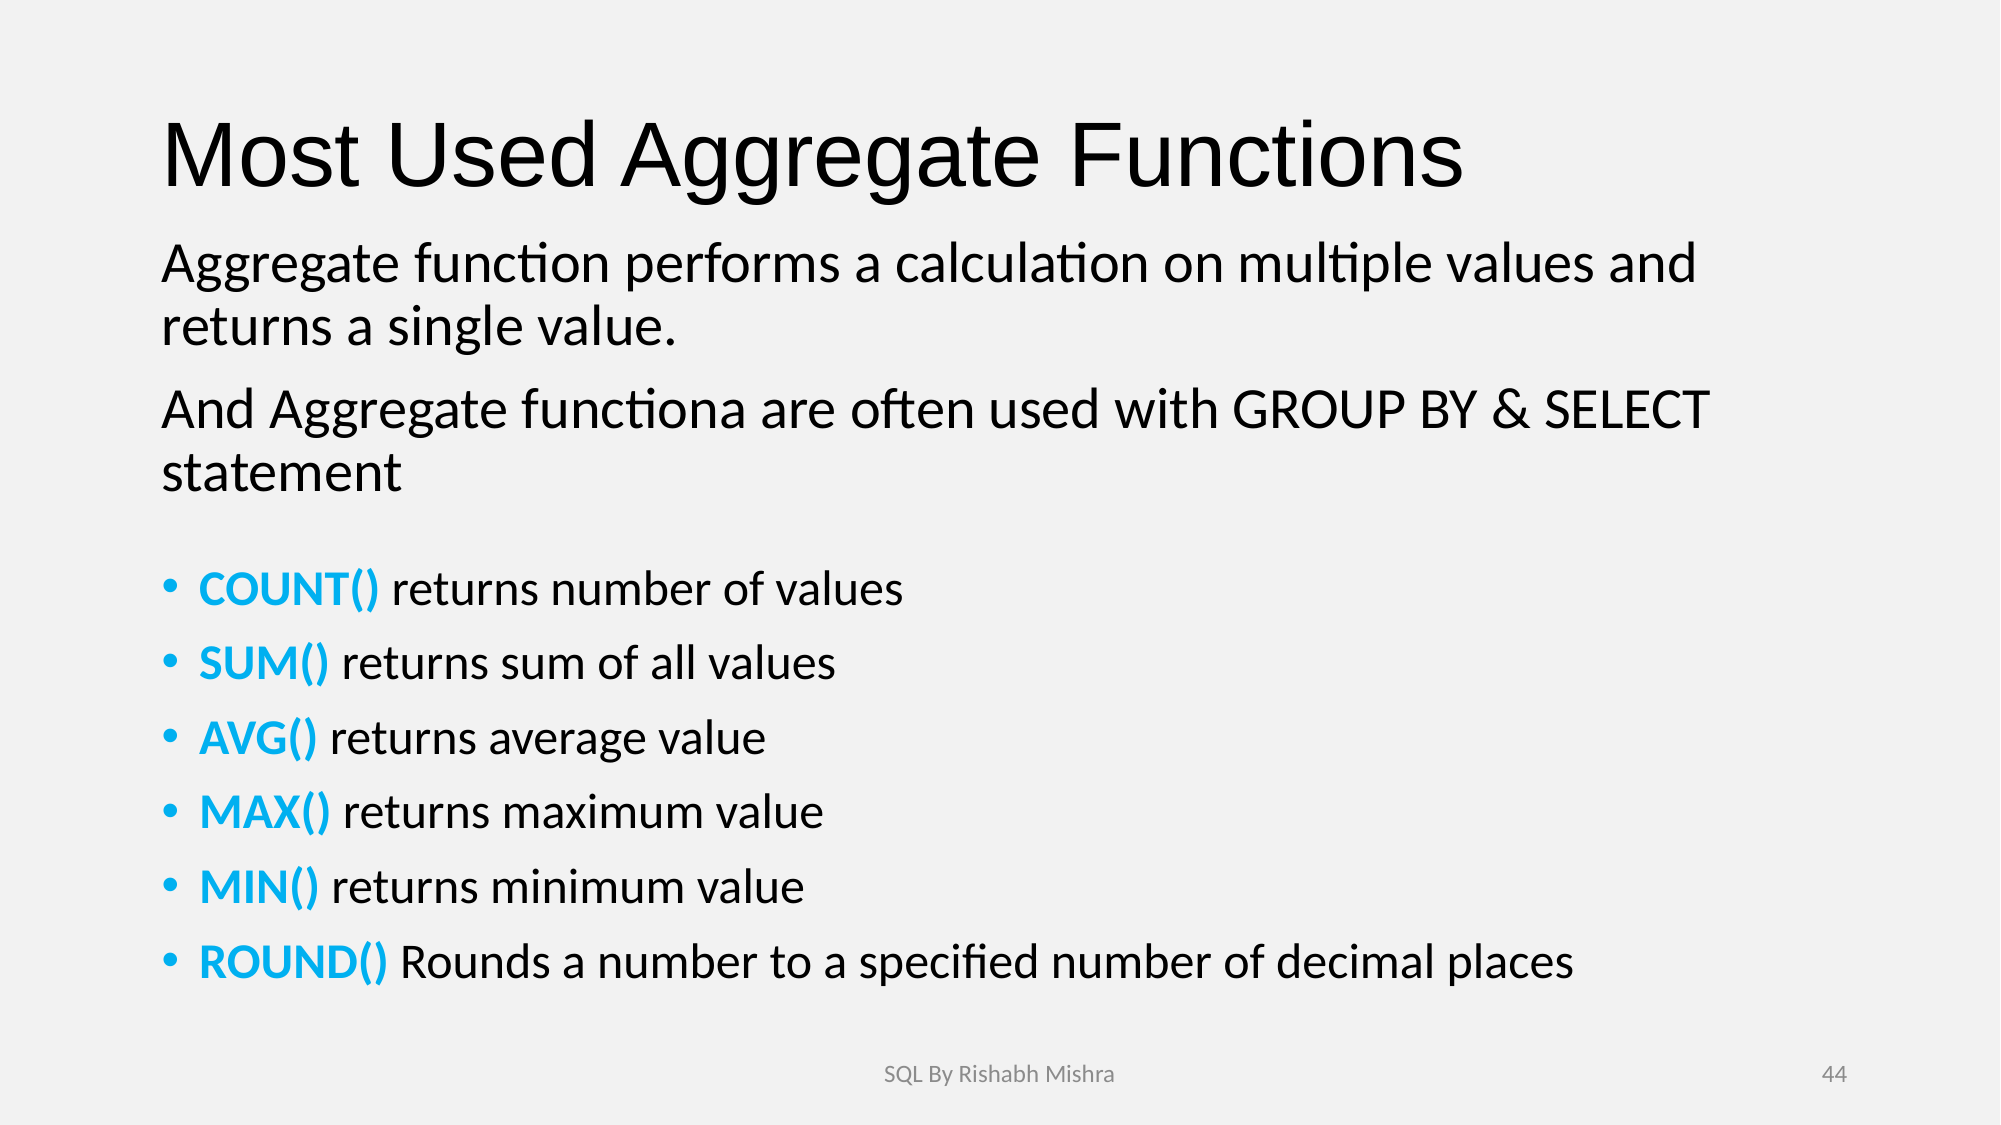

# Most Used Aggregate Functions
Aggregate function performs a calculation on multiple values and returns a single value.
And Aggregate functiona are often used with GROUP BY & SELECT statement
COUNT() returns number of values
SUM() returns sum of all values
AVG() returns average value
MAX() returns maximum value
MIN() returns minimum value
ROUND() Rounds a number to a specified number of decimal places
SQL By Rishabh Mishra
44